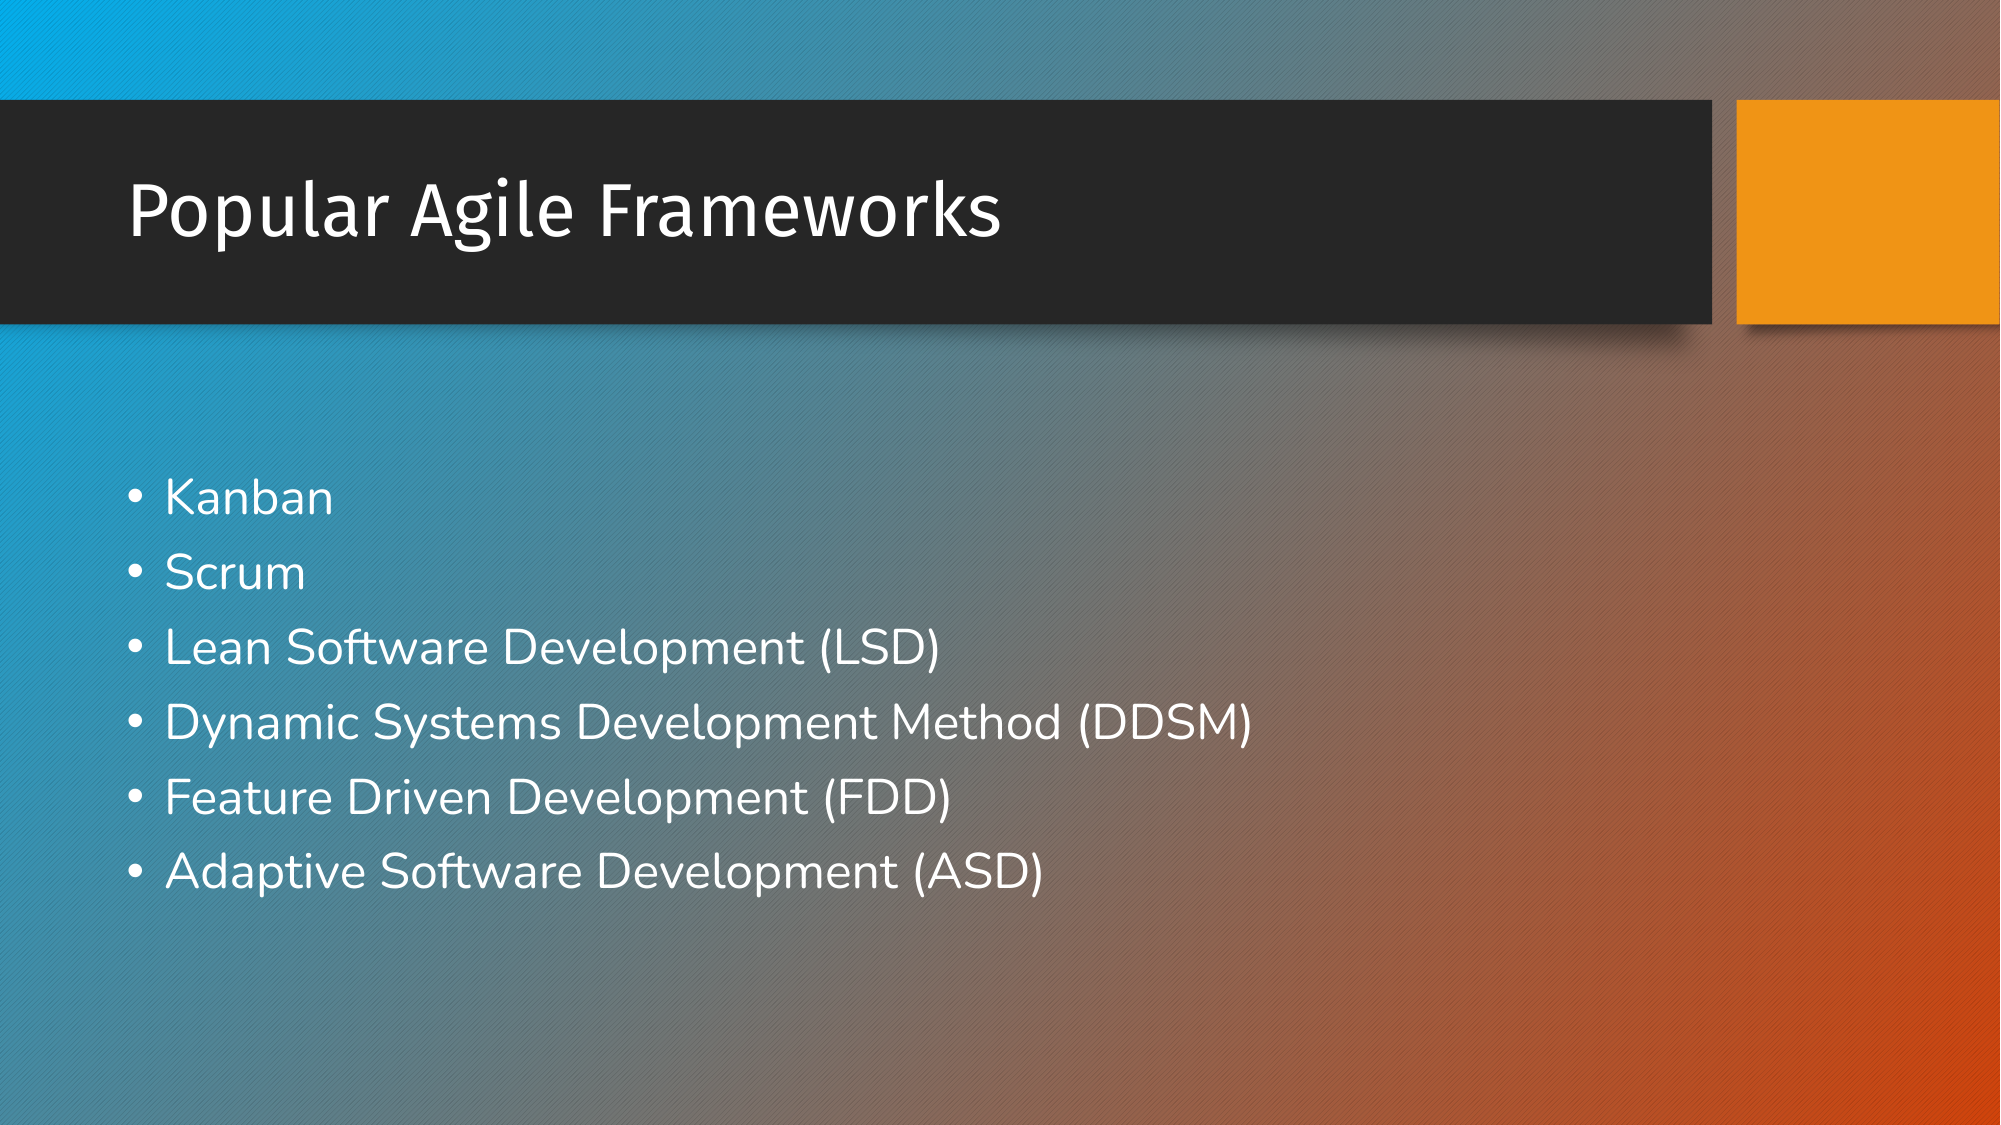

# Popular Agile Frameworks

Kanban
Scrum
Lean Software Development (LSD)
Dynamic Systems Development Method (DDSM)
Feature Driven Development (FDD)
Adaptive Software Development (ASD)